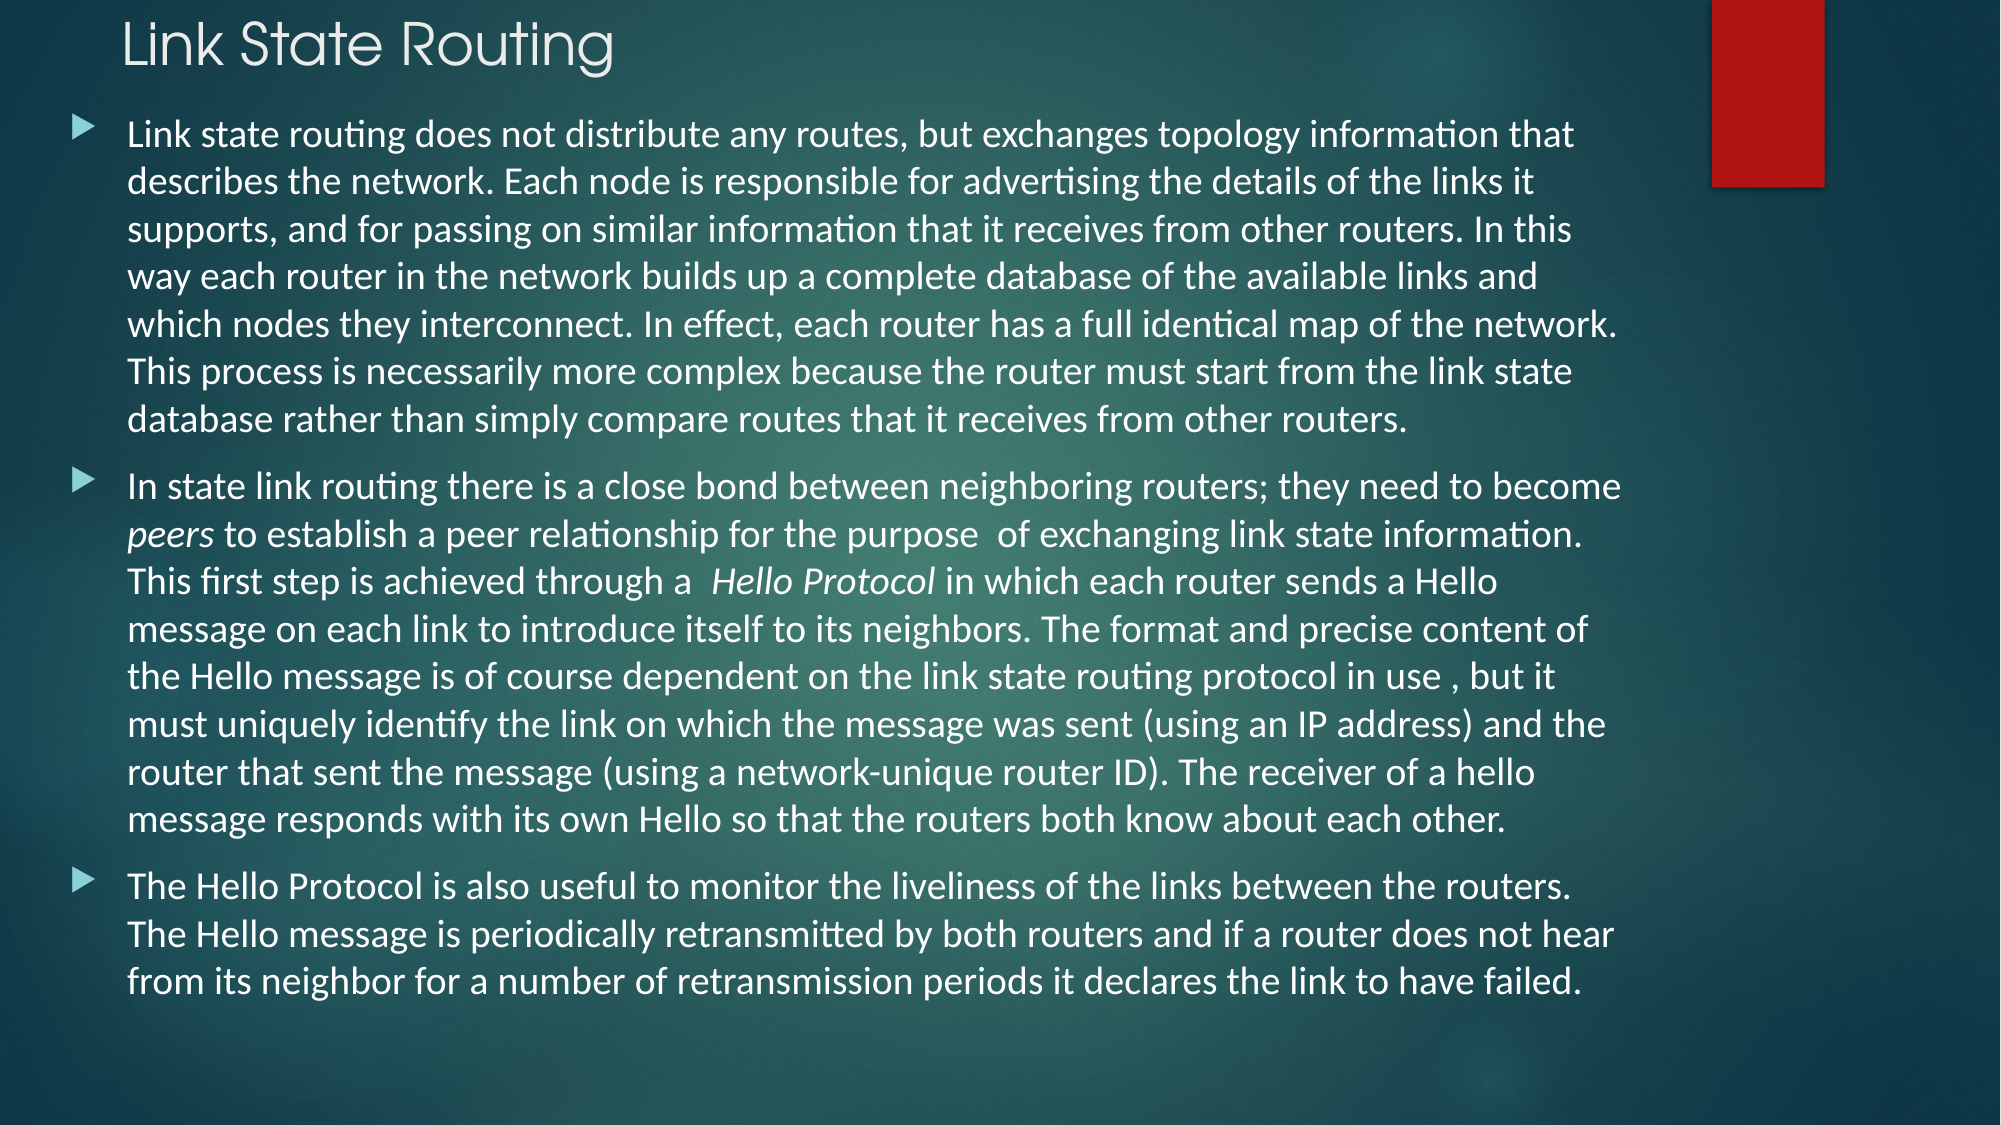

# Link State Routing
Link state routing does not distribute any routes, but exchanges topology information that describes the network. Each node is responsible for advertising the details of the links it supports, and for passing on similar information that it receives from other routers. In this way each router in the network builds up a complete database of the available links and which nodes they interconnect. In effect, each router has a full identical map of the network. This process is necessarily more complex because the router must start from the link state database rather than simply compare routes that it receives from other routers.
In state link routing there is a close bond between neighboring routers; they need to become peers to establish a peer relationship for the purpose  of exchanging link state information. This first step is achieved through a  Hello Protocol in which each router sends a Hello message on each link to introduce itself to its neighbors. The format and precise content of the Hello message is of course dependent on the link state routing protocol in use , but it must uniquely identify the link on which the message was sent (using an IP address) and the router that sent the message (using a network-unique router ID). The receiver of a hello message responds with its own Hello so that the routers both know about each other.
The Hello Protocol is also useful to monitor the liveliness of the links between the routers. The Hello message is periodically retransmitted by both routers and if a router does not hear from its neighbor for a number of retransmission periods it declares the link to have failed.